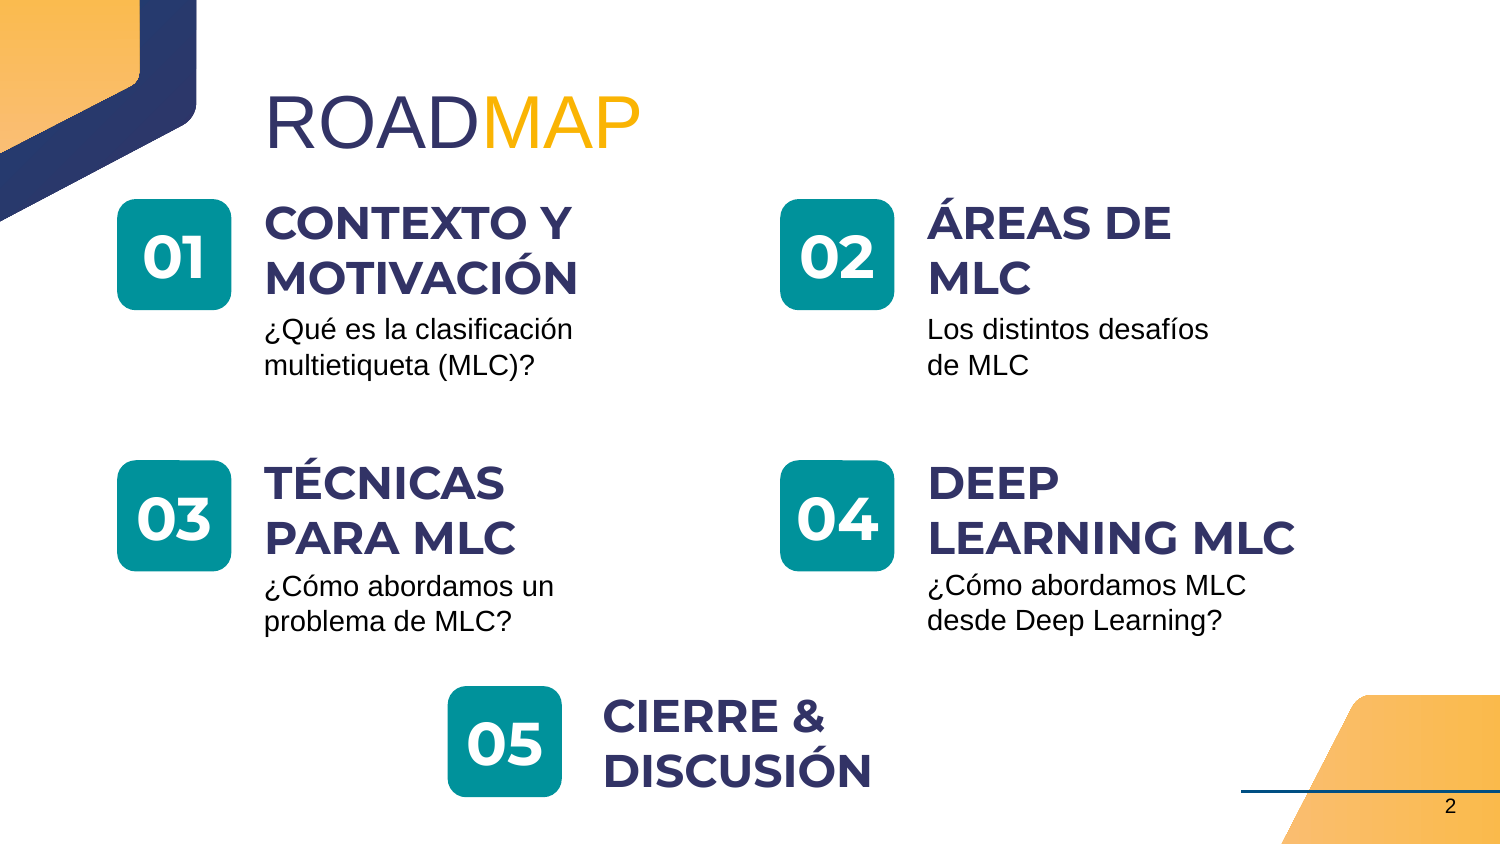

ROADMAP

# CONTEXTO Y MOTIVACIÓN
ÁREAS DE
MLC
01
02
¿Qué es la clasificación
multietiqueta (MLC)?
Los distintos desafíos de MLC

TÉCNICAS PARA MLC
DEEP LEARNING MLC
03
04
¿Cómo abordamos MLC desde Deep Learning?
¿Cómo abordamos un problema de MLC?

05
CIERRE & DISCUSIÓN
2